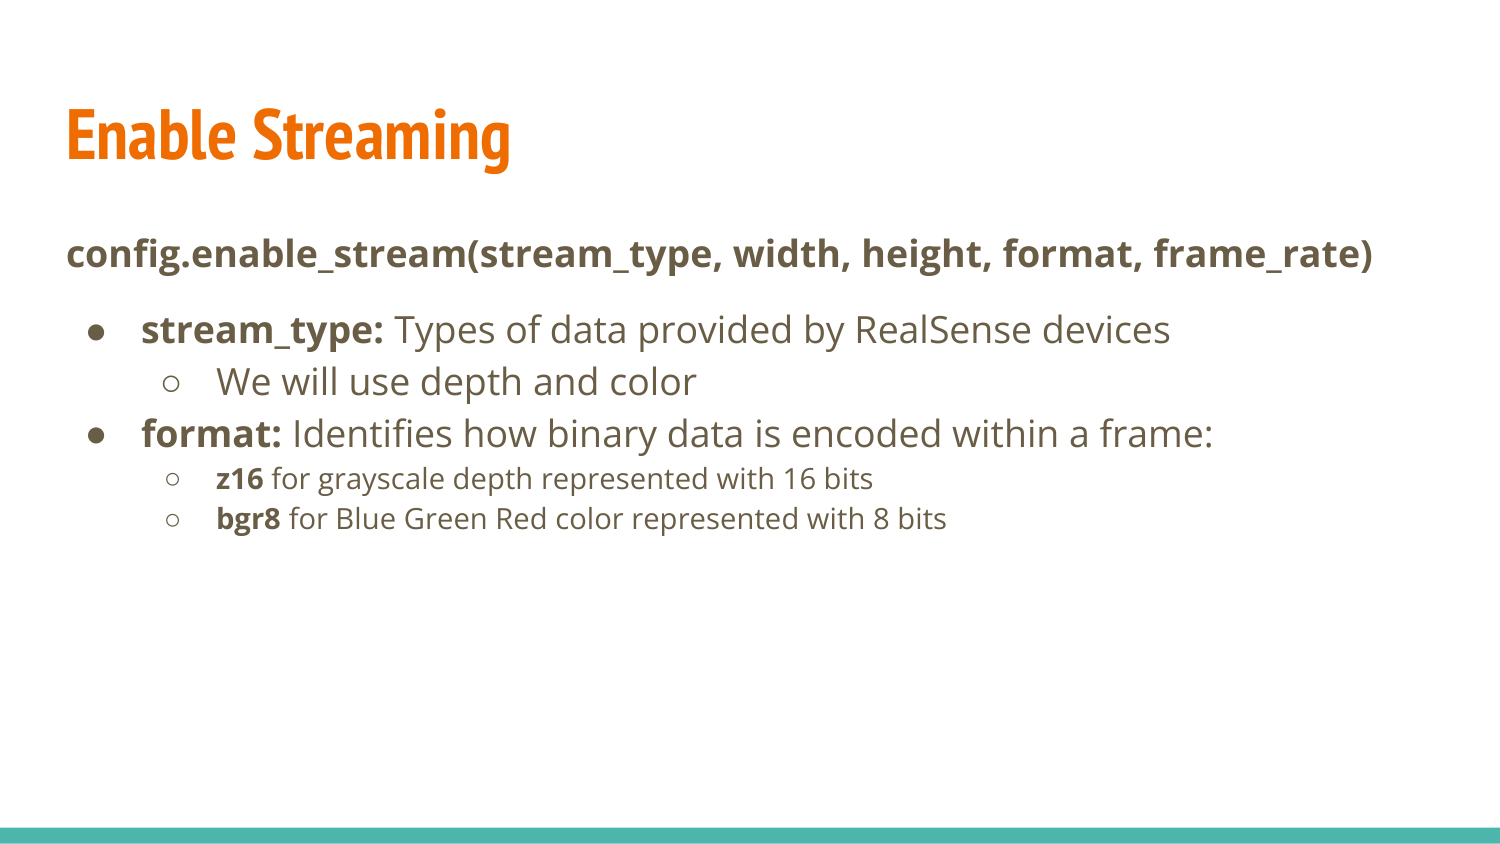

# Enable Streaming
config.enable_stream(stream_type, width, height, format, frame_rate)
stream_type: Types of data provided by RealSense devices
We will use depth and color
format: Identifies how binary data is encoded within a frame:
z16 for grayscale depth represented with 16 bits
bgr8 for Blue Green Red color represented with 8 bits